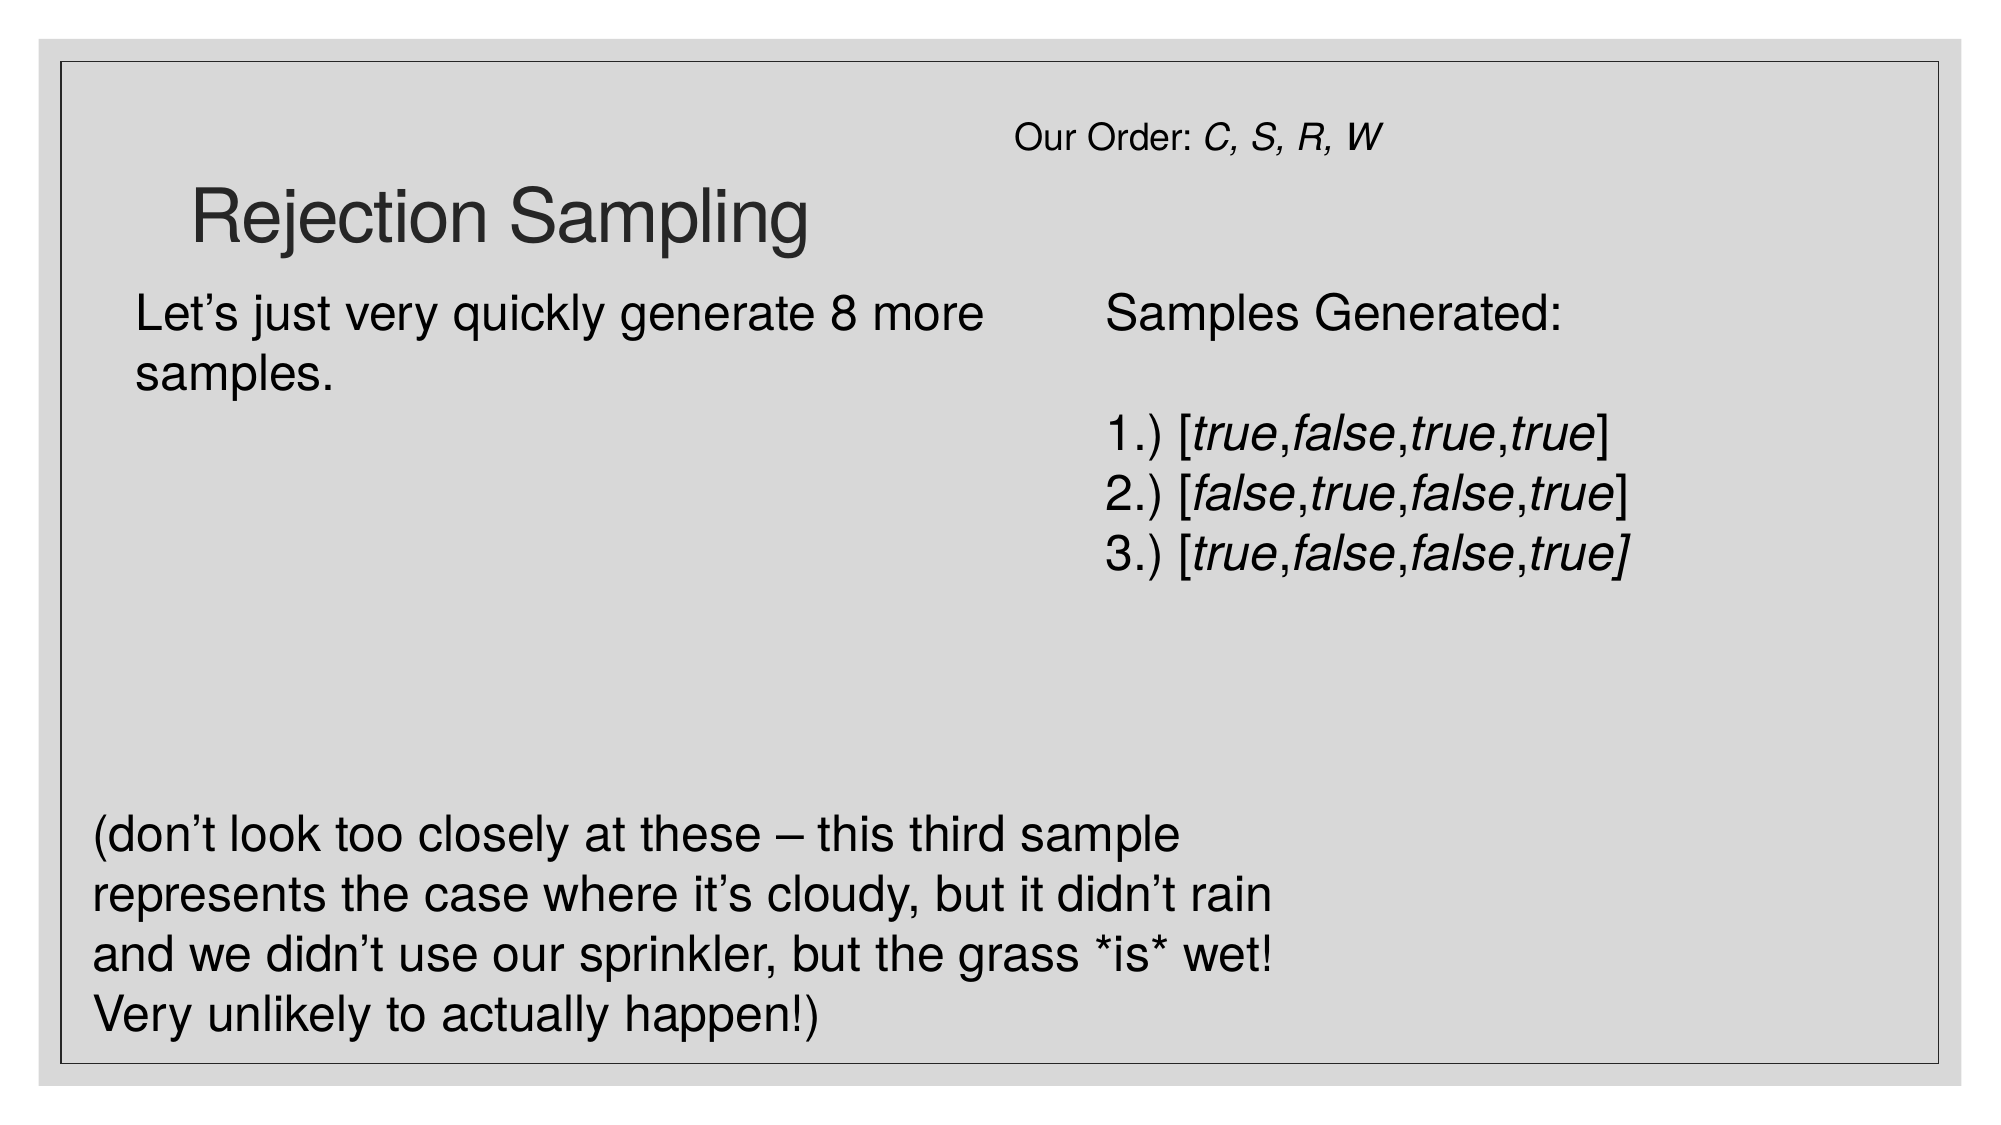

# Rejection Sampling
Our Order: C, S, R, W
Samples Generated:

1.) [true,false,true,true]
2.) [false,true,false,true]
3.) [true,false,false,true]
Let’s just very quickly generate 8 more samples.

(don’t look too closely at these – this third sample represents the case where it’s cloudy, but it didn’t rain and we didn’t use our sprinkler, but the grass *is* wet! Very unlikely to actually happen!)